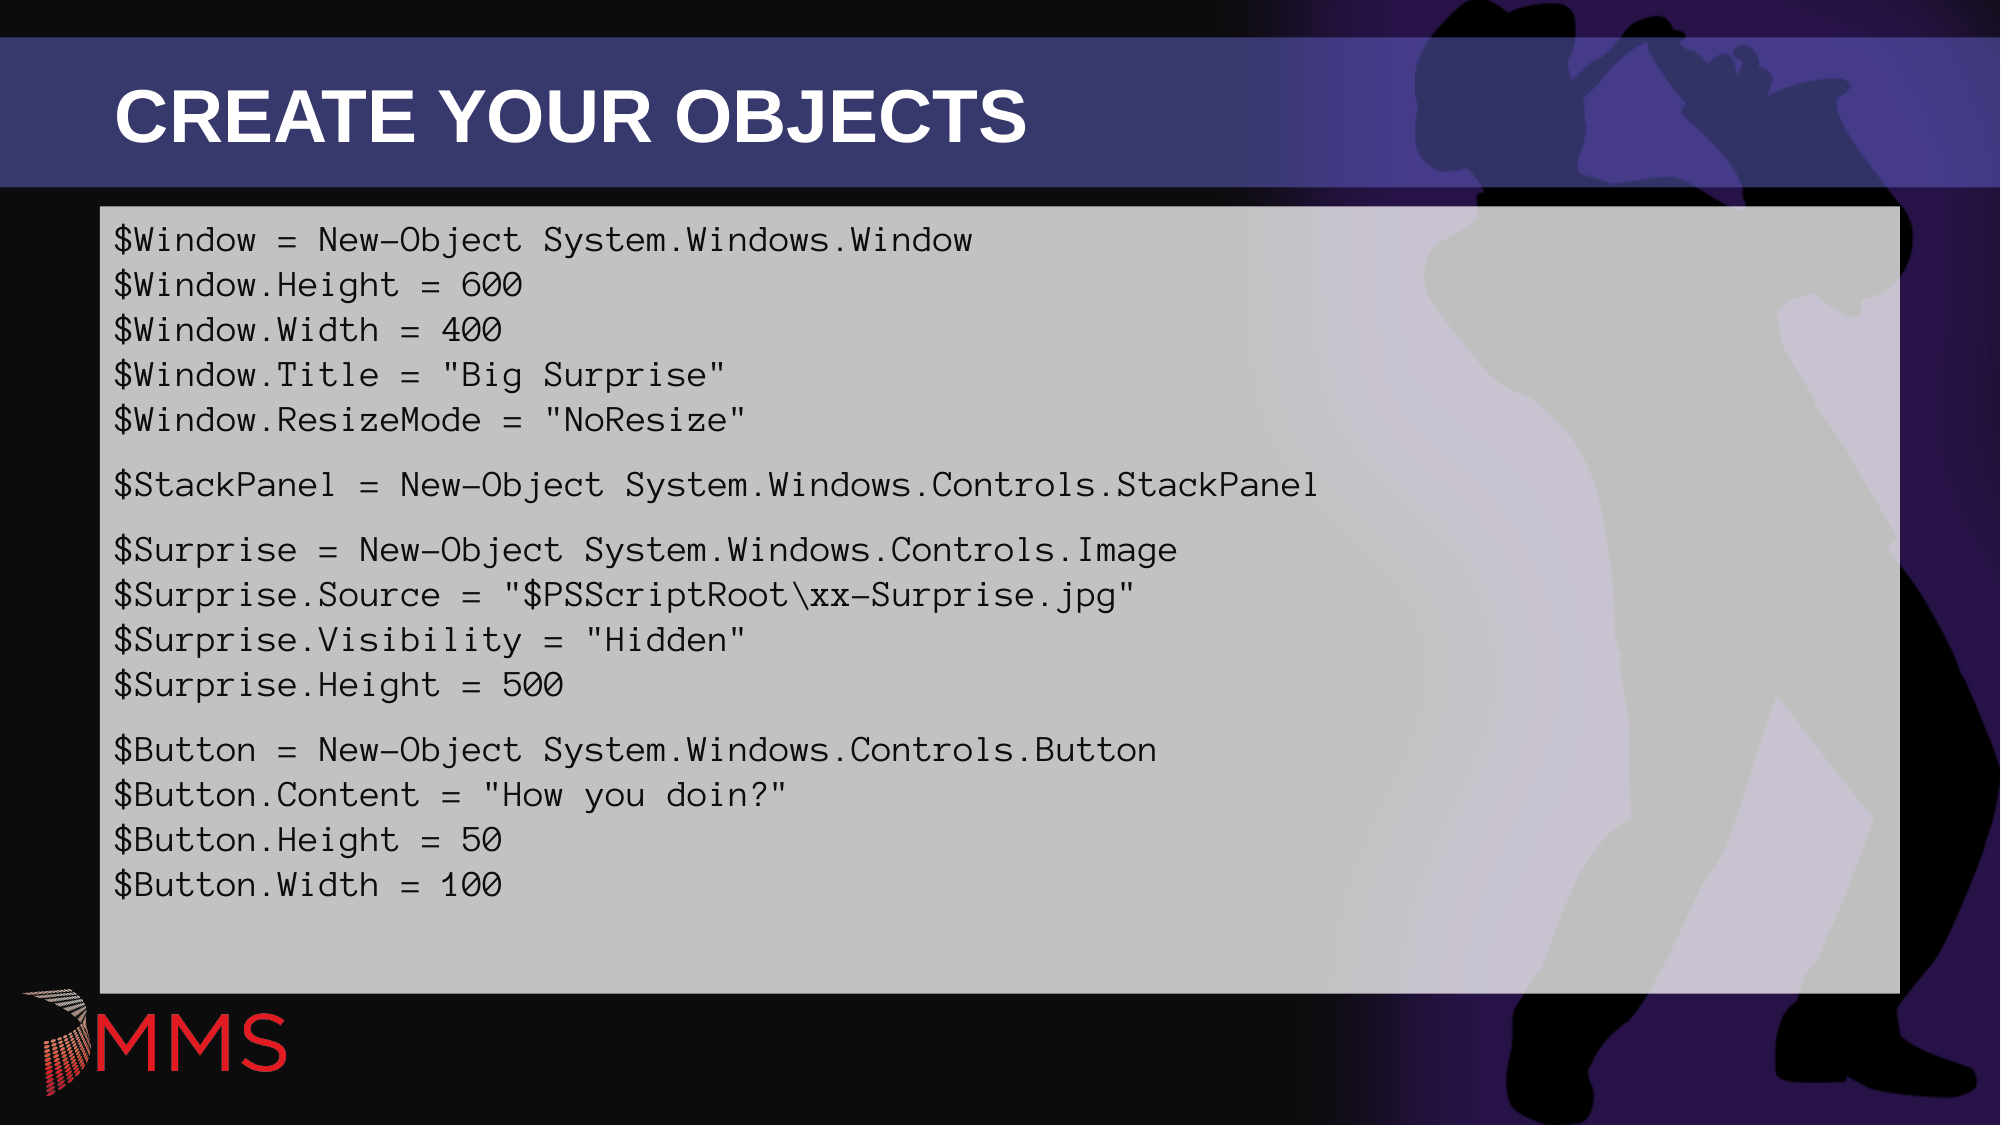

# Create Your Objects
$Window = New-Object System.Windows.Window
$Window.Height = 600
$Window.Width = 400
$Window.Title = "Big Surprise"
$Window.ResizeMode = "NoResize"
$StackPanel = New-Object System.Windows.Controls.StackPanel
$Surprise = New-Object System.Windows.Controls.Image
$Surprise.Source = "$PSScriptRoot\xx-Surprise.jpg"
$Surprise.Visibility = "Hidden"
$Surprise.Height = 500
$Button = New-Object System.Windows.Controls.Button
$Button.Content = "How you doin?"
$Button.Height = 50
$Button.Width = 100